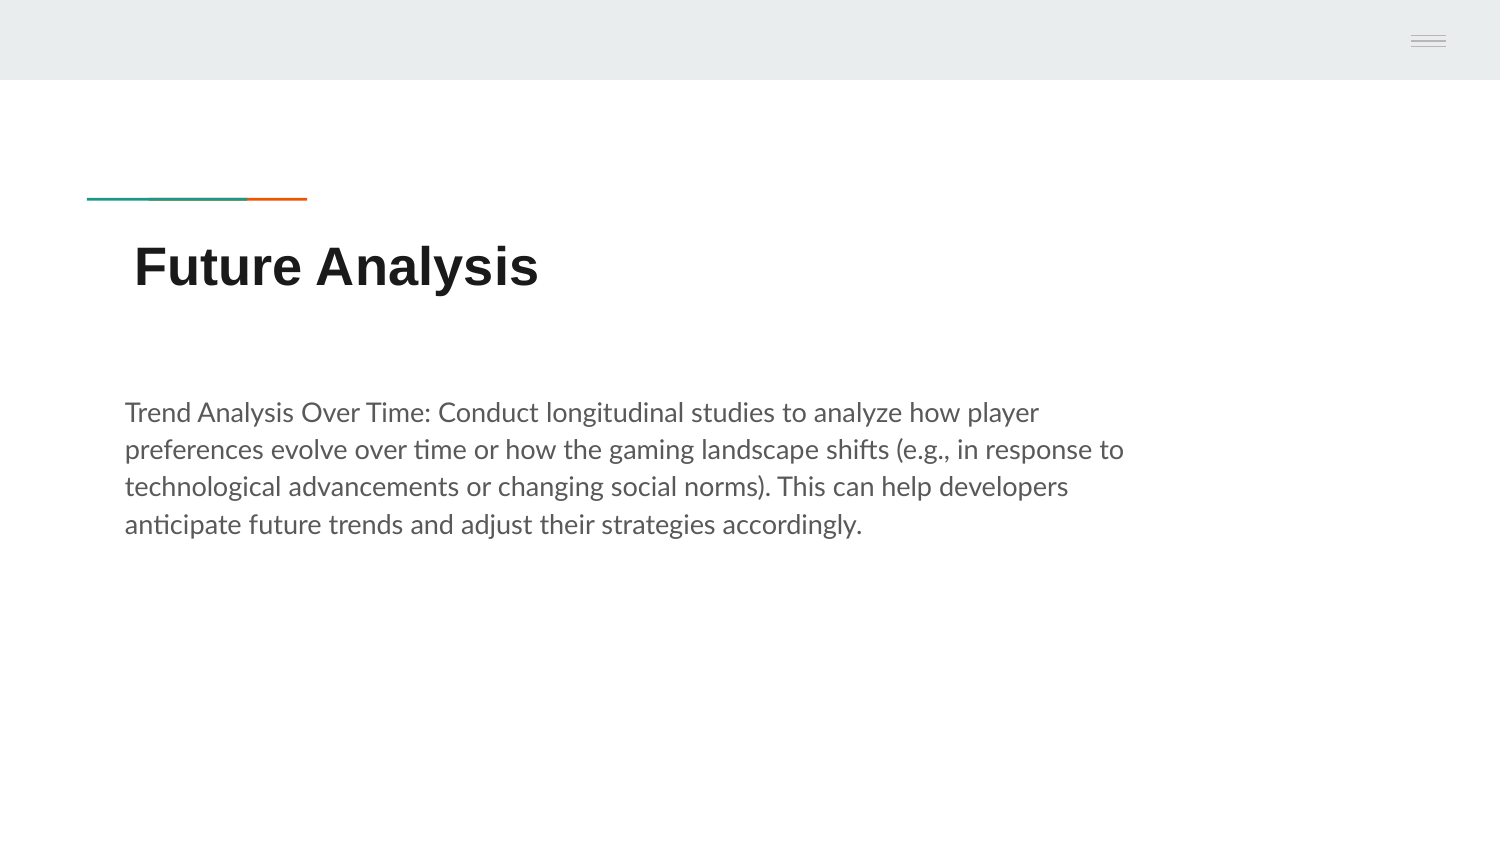

# Future Analysis
Trend Analysis Over Time: Conduct longitudinal studies to analyze how player preferences evolve over time or how the gaming landscape shifts (e.g., in response to technological advancements or changing social norms). This can help developers anticipate future trends and adjust their strategies accordingly.